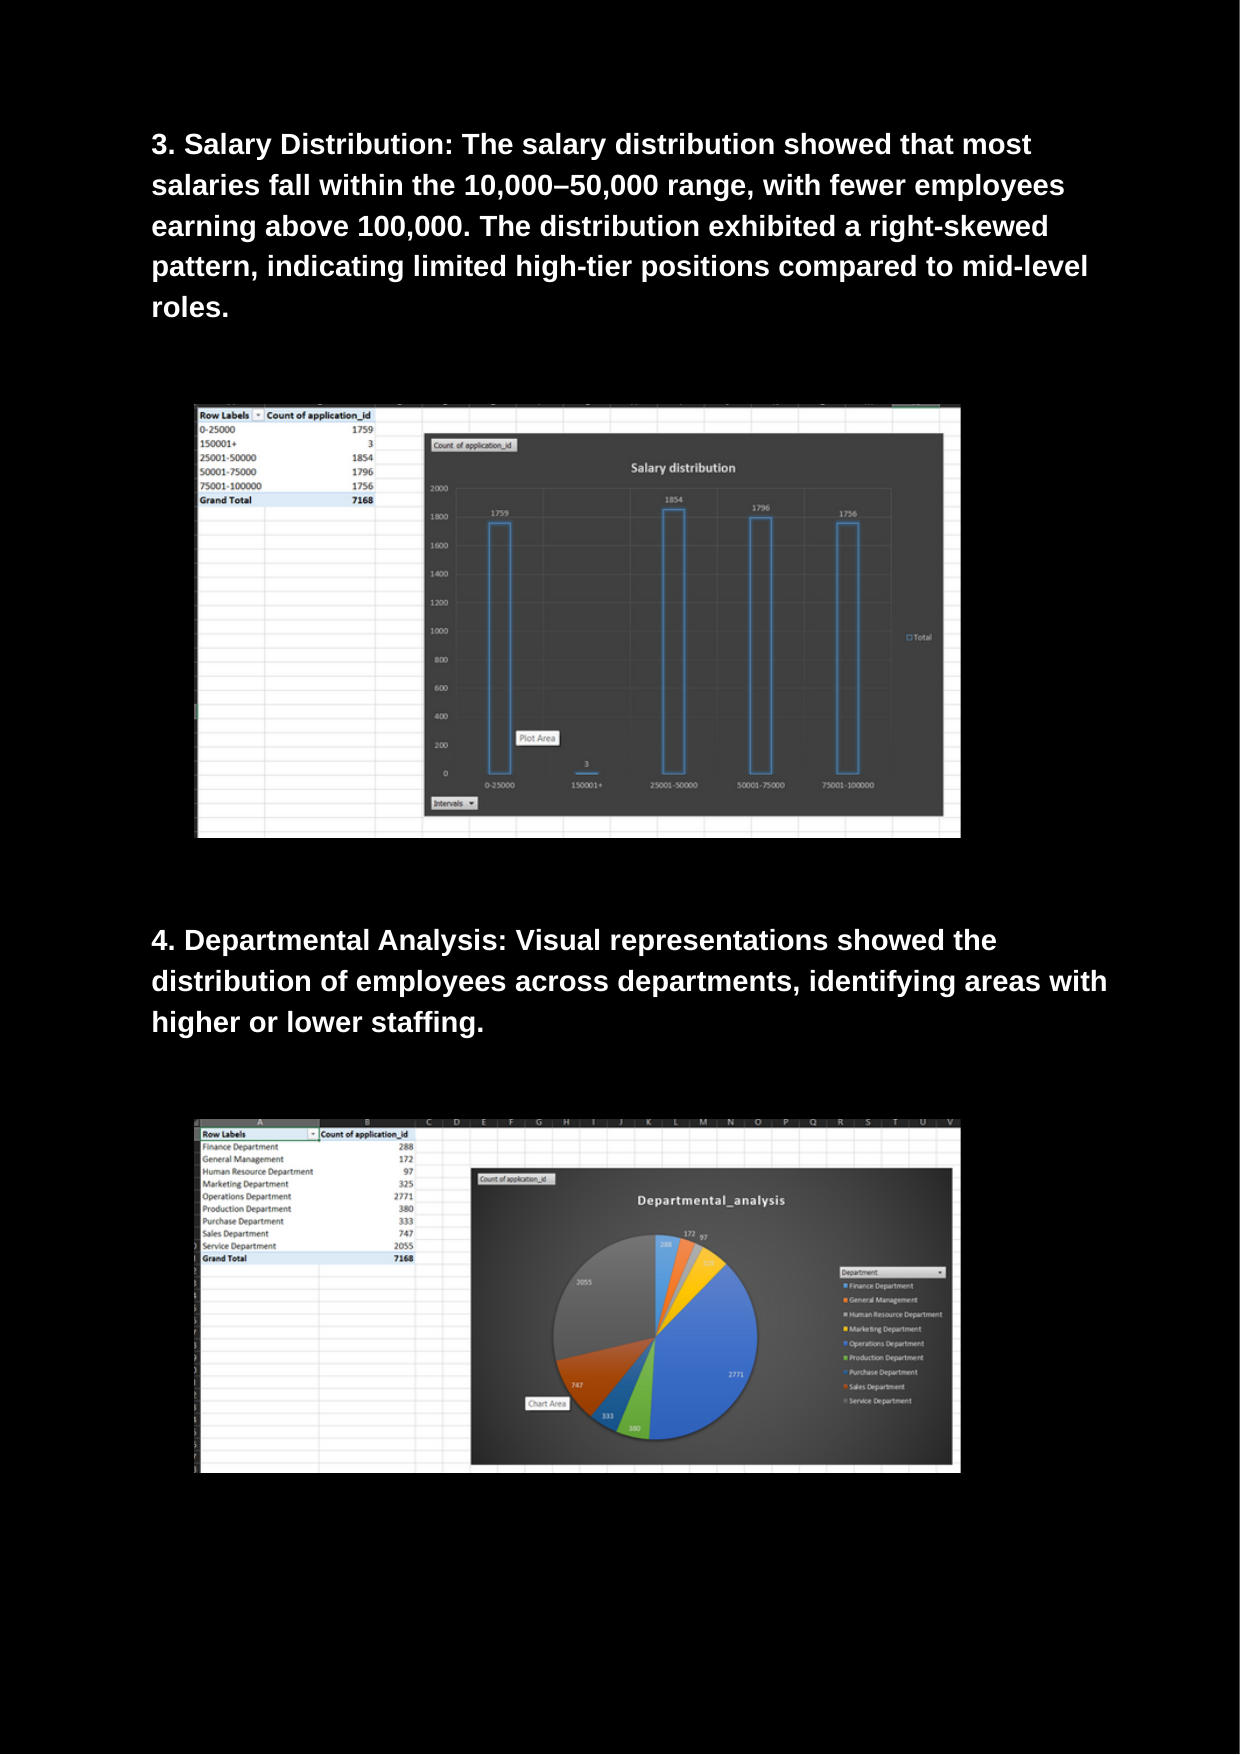

3. Salary Distribution: The salary distribution showed that most salaries fall within the 10,000–50,000 range, with fewer employees earning above 100,000. The distribution exhibited a right-skewed pattern, indicating limited high-tier positions compared to mid-level roles.

4. Departmental Analysis: Visual representations showed the distribution of employees across departments, identifying areas with higher or lower staffing.